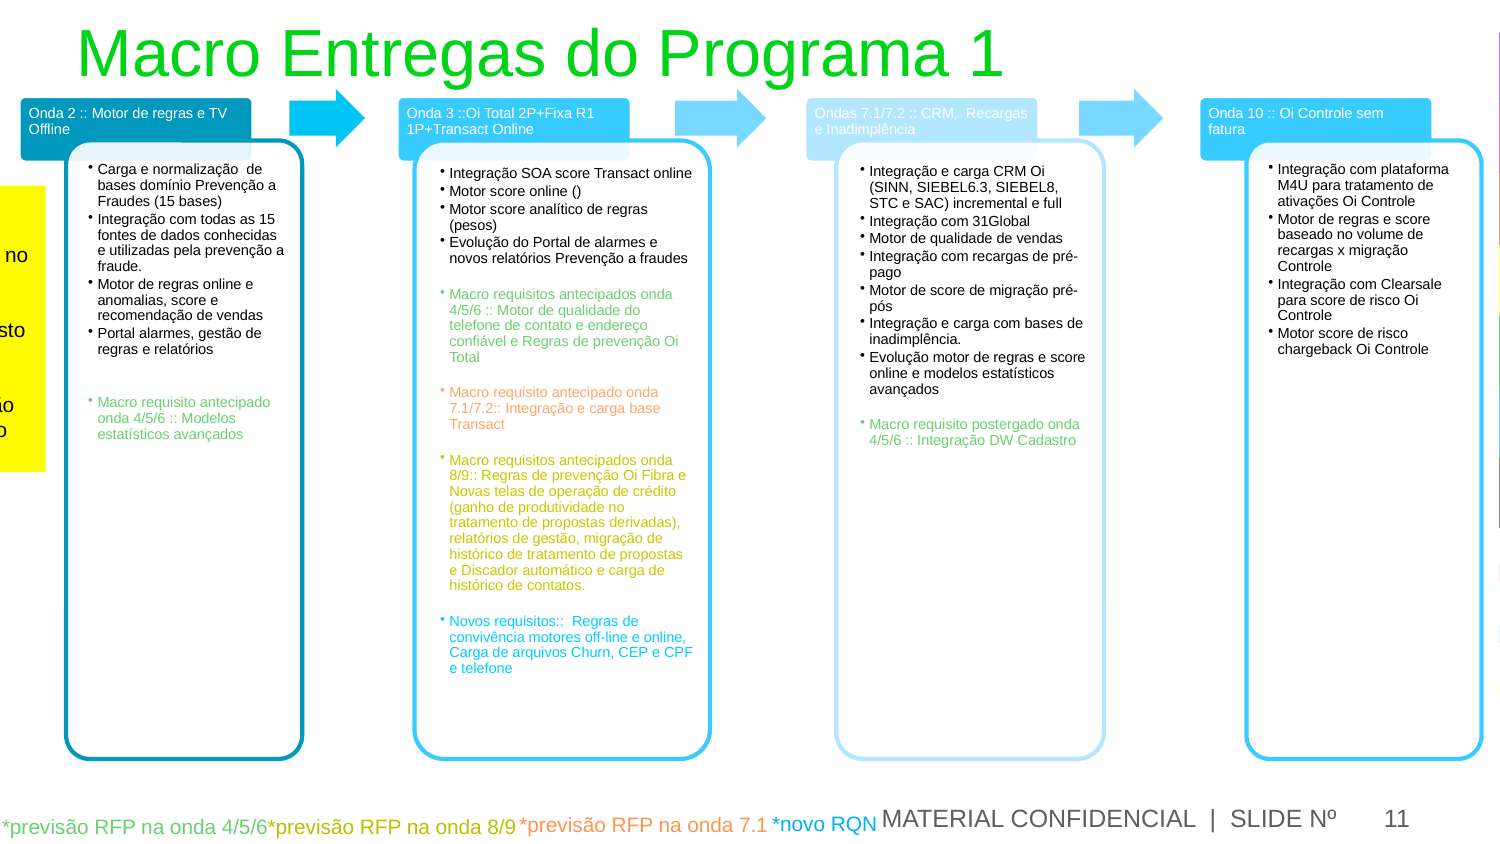

# Macro Entregas do Programa 1
Onda 2 :: Motor de regras e TV Offline
Carga e normalização  de bases domínio Prevenção a Fraudes (15 bases)
Integração com todas as 15 fontes de dados conhecidas e utilizadas pela prevenção a fraude.
Motor de regras online e anomalias, score e recomendação de vendas
Portal alarmes, gestão de regras e relatórios

Macro requisito antecipado onda 4/5/6 :: Modelos estatísticos avançados

Onda 3 ::Oi Total 2P+Fixa R1 1P+Transact Online
Integração SOA score Transact online
Motor score online ()
Motor score analítico de regras (pesos)
Evolução do Portal de alarmes e novos relatórios Prevenção a fraudes

Macro requisitos antecipados onda 4/5/6 :: Motor de qualidade do telefone de contato e endereço confiável e Regras de prevenção Oi Total

Macro requisito antecipado onda 7.1/7.2:: Integração e carga base Transact

Macro requisitos antecipados onda 8/9:: Regras de prevenção Oi Fibra e Novas telas de operação de crédito (ganho de produtividade no tratamento de propostas derivadas),  relatórios de gestão, migração de histórico de tratamento de propostas e Discador automático e carga de histórico de contatos.

Novos requisitos::  Regras de convivência motores off-line e online,  Carga de arquivos Churn, CEP e CPF e telefone

Ondas 7.1/7.2 :: CRM,  Recargas e Inadimplência
Integração e carga CRM Oi (SINN, SIEBEL6.3, SIEBEL8, STC e SAC) incremental e full
Integração com 31Global
Motor de qualidade de vendas
Integração com recargas de pré-pago
Motor de score de migração pré-pós
Integração e carga com bases de inadimplência.
Evolução motor de regras e score online e modelos estatísticos avançados

Macro requisito postergado onda 4/5/6 :: Integração DW Cadastro

Onda 10 :: Oi Controle sem fatura
Integração com plataforma M4U para tratamento de ativações Oi Controle
Motor de regras e score baseado no volume de recargas x migração Controle
Integração com Clearsale para score de risco Oi Controle
Motor score de risco chargeback Oi Controle

Considerando a redistribuição dos requisitos de operação de crédito e regras online para demais produtos no SD da Onda 3 identificamos que as ondas 4/5/6 e 8/9 podem ser desconsideradas do roadmap previsto inicialmente na RFP. Importante ressaltar que esta redistribuição de requisitos implica também na revisão do planejamento e esforço estimado em tempo de RFP.
MATERIAL CONFIDENCIAL  |  SLIDE Nº
11
*novo RQN
*previsão RFP na onda 7.1
*previsão RFP na onda 4/5/6
*previsão RFP na onda 8/9